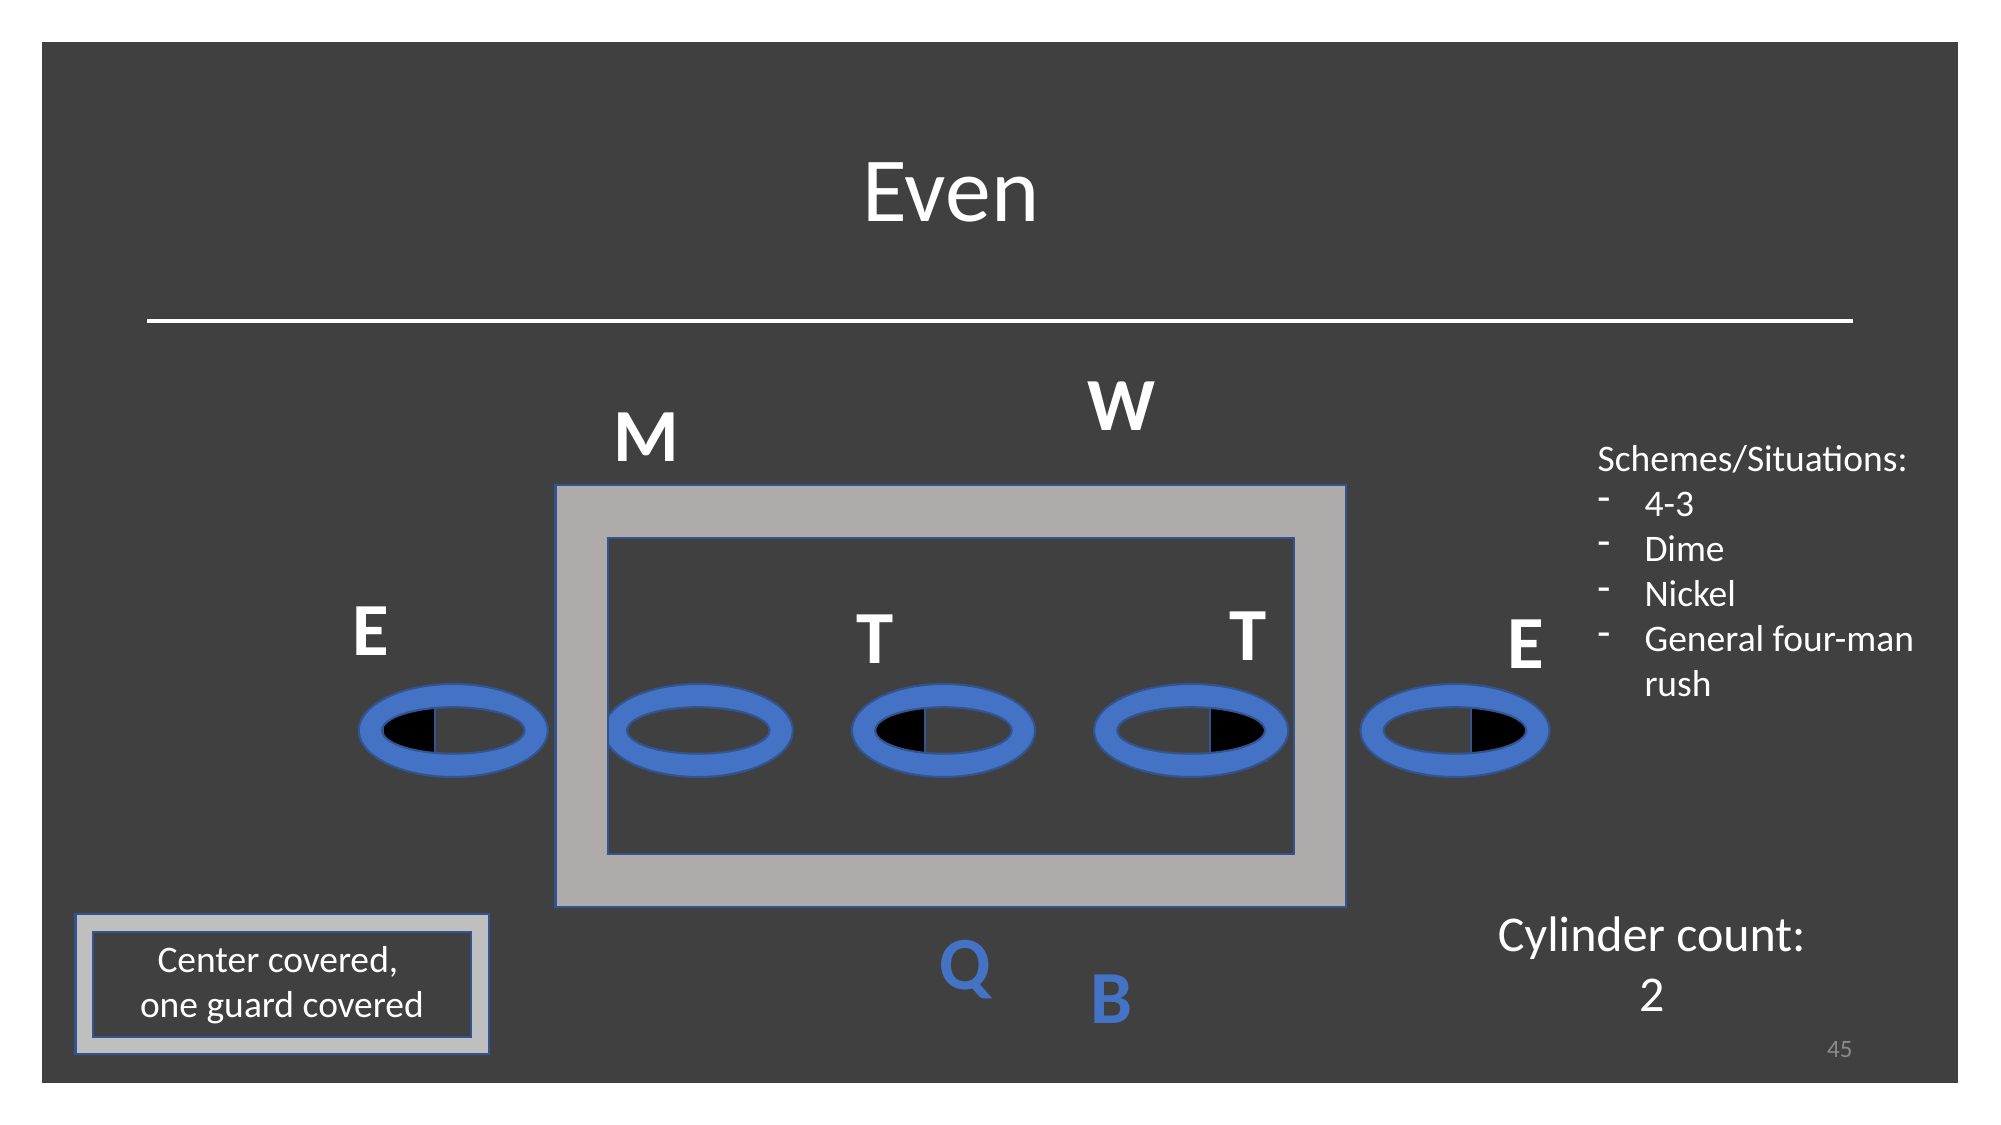

# Even
W
M
Schemes/Situations:
4-3
Dime
Nickel
General four-man rush

E
T
T
E

B

Cylinder count: 2
Q

Center covered,
one guard covered
B
45